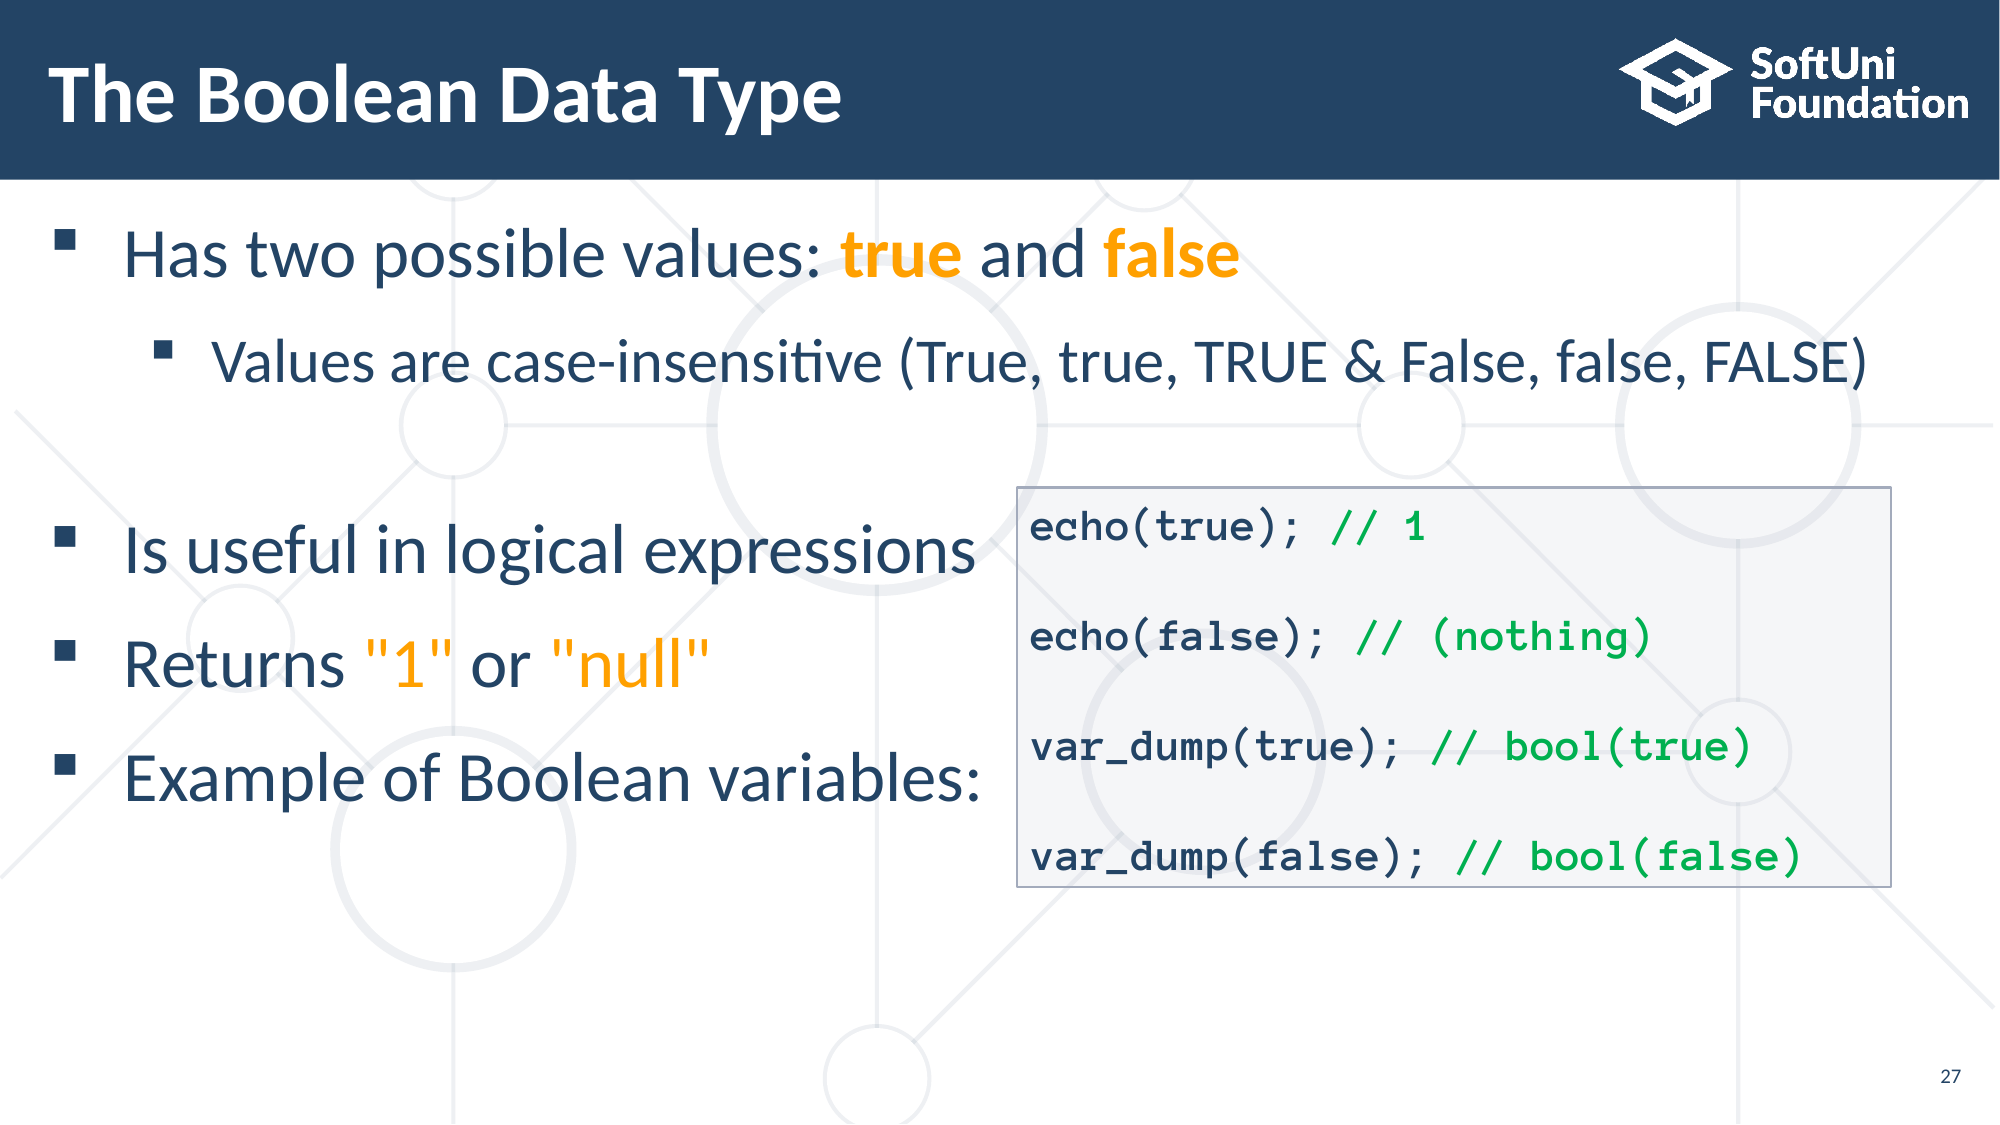

# The Boolean Data Type
Has two possible values: true and false
Values are case-insensitive (True, true, TRUE & False, false, FALSE)
Is useful in logical expressions
Returns "1" or "null"
Example of Boolean variables:
echo(true); // 1

echo(false); // (nothing)

var_dump(true); // bool(true)

var_dump(false); // bool(false)
27